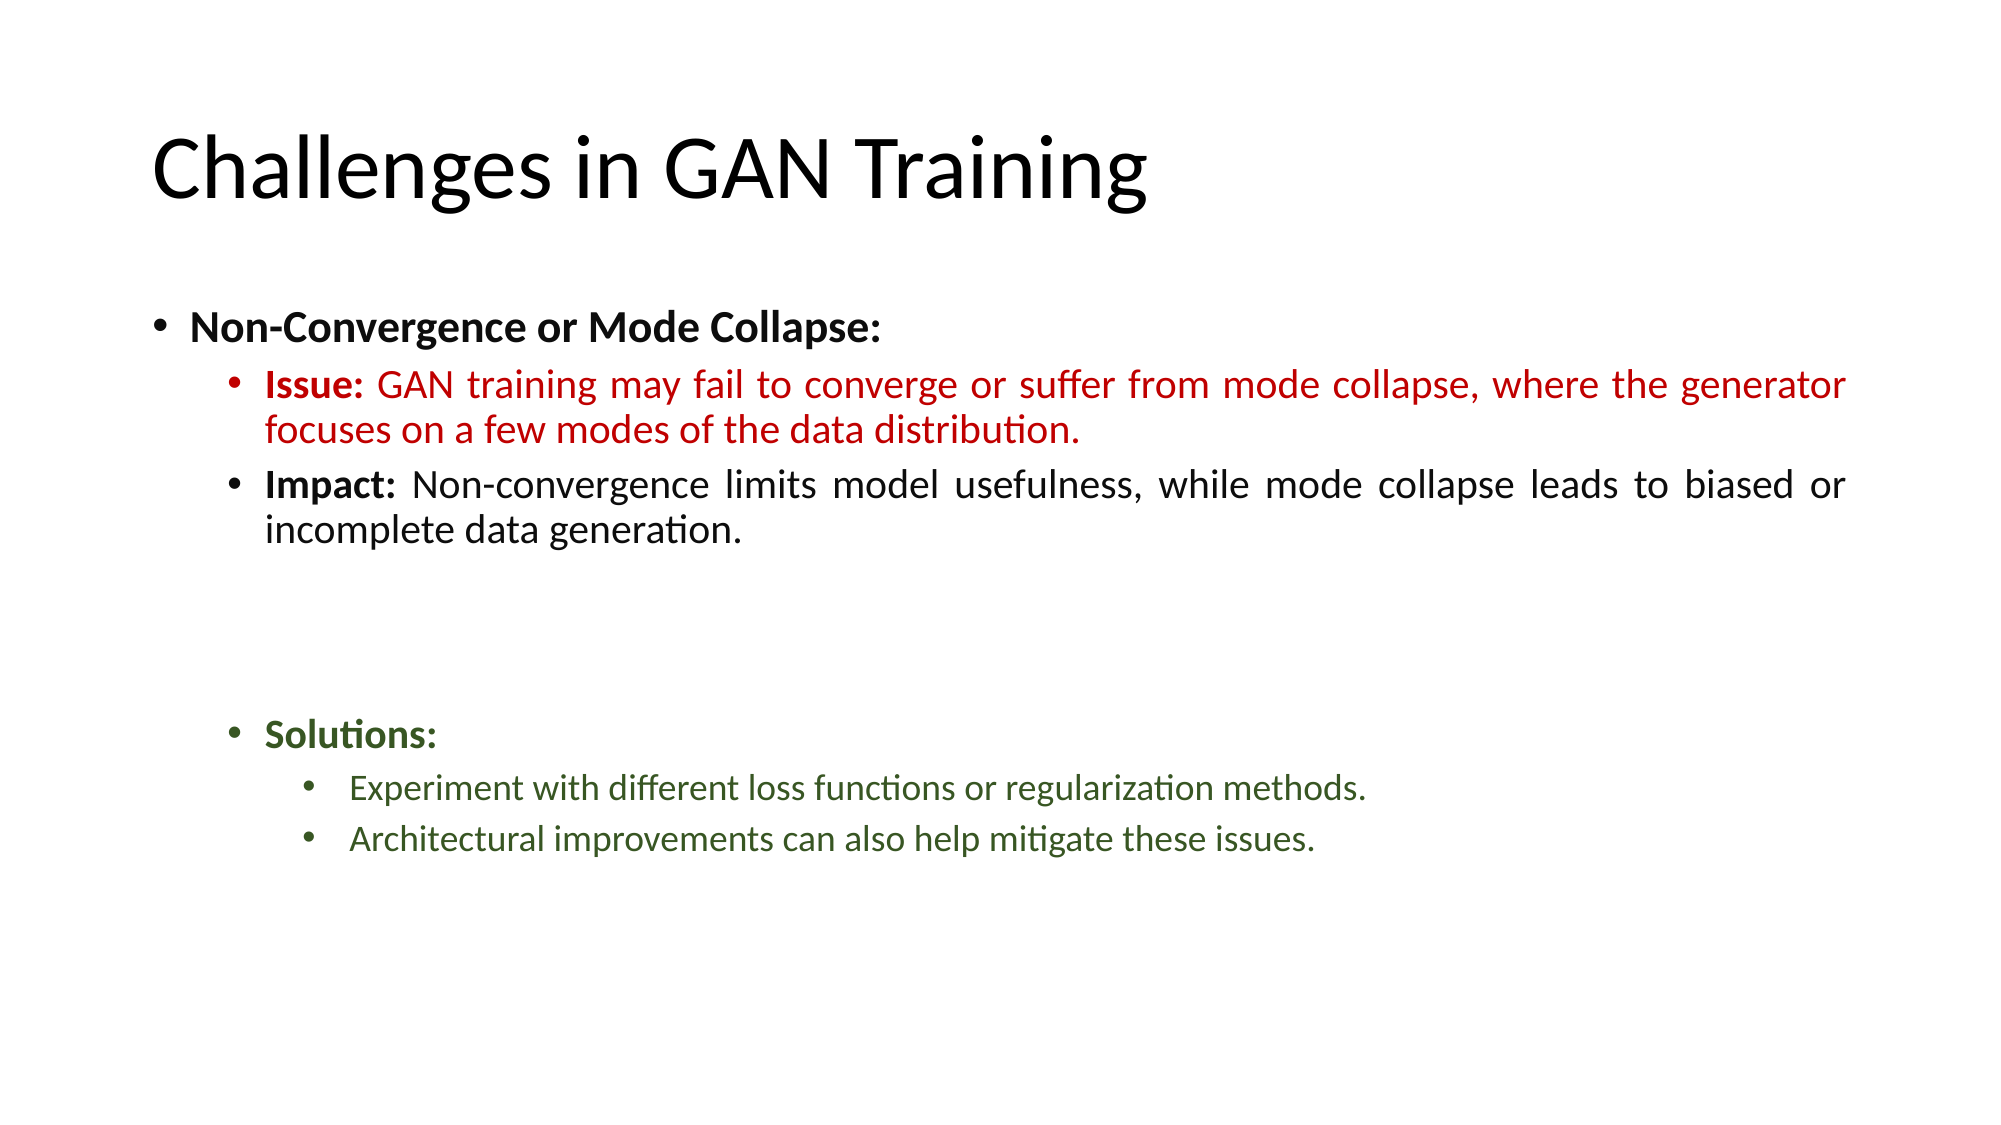

# Challenges in GAN Training
Non-Convergence or Mode Collapse:
Issue: GAN training may fail to converge or suffer from mode collapse, where the generator focuses on a few modes of the data distribution.
Impact: Non-convergence limits model usefulness, while mode collapse leads to biased or incomplete data generation.

Solutions:
Experiment with different loss functions or regularization methods.
Architectural improvements can also help mitigate these issues.